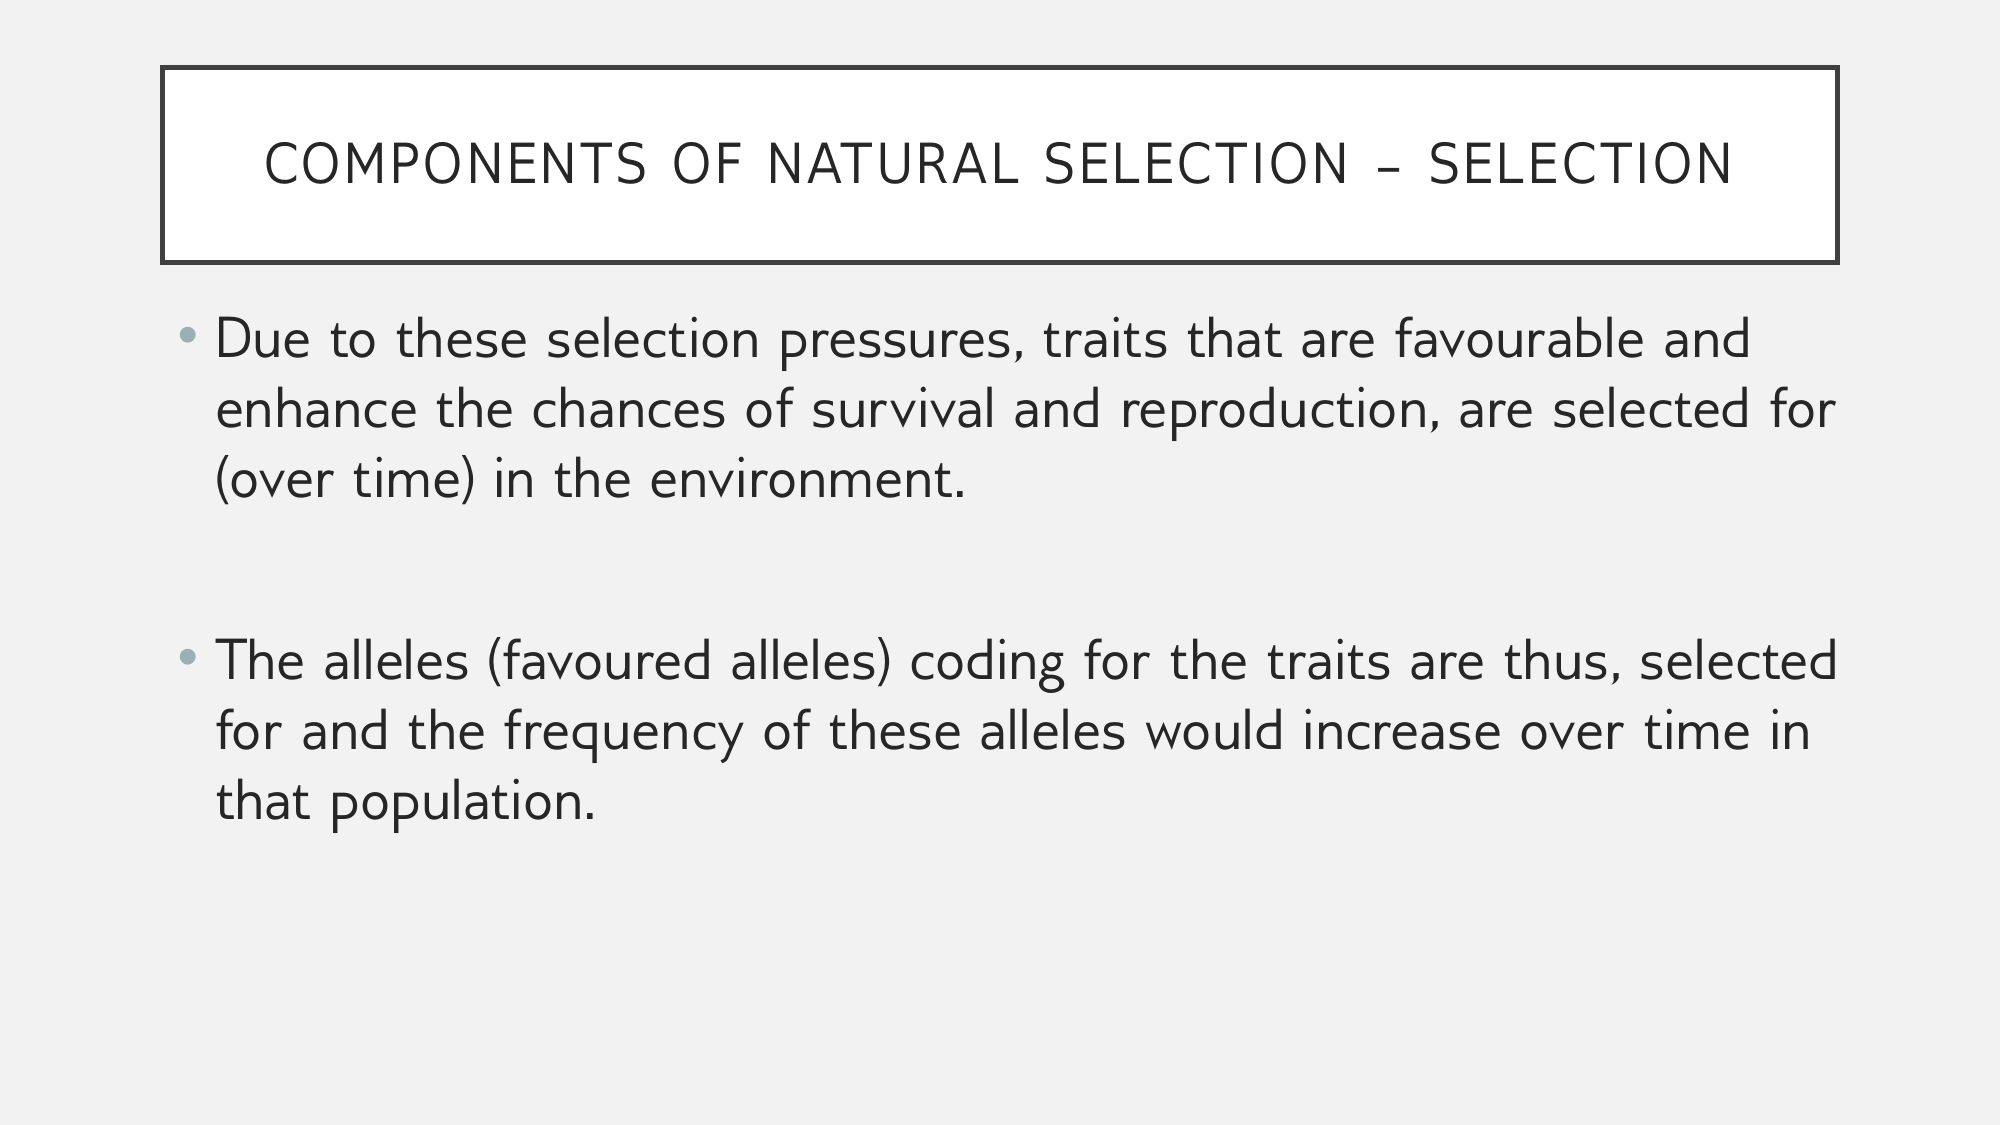

# Components of natural selection – Selection
Due to these selection pressures, traits that are favourable and enhance the chances of survival and reproduction, are selected for (over time) in the environment.

The alleles (favoured alleles) coding for the traits are thus, selected for and the frequency of these alleles would increase over time in that population.